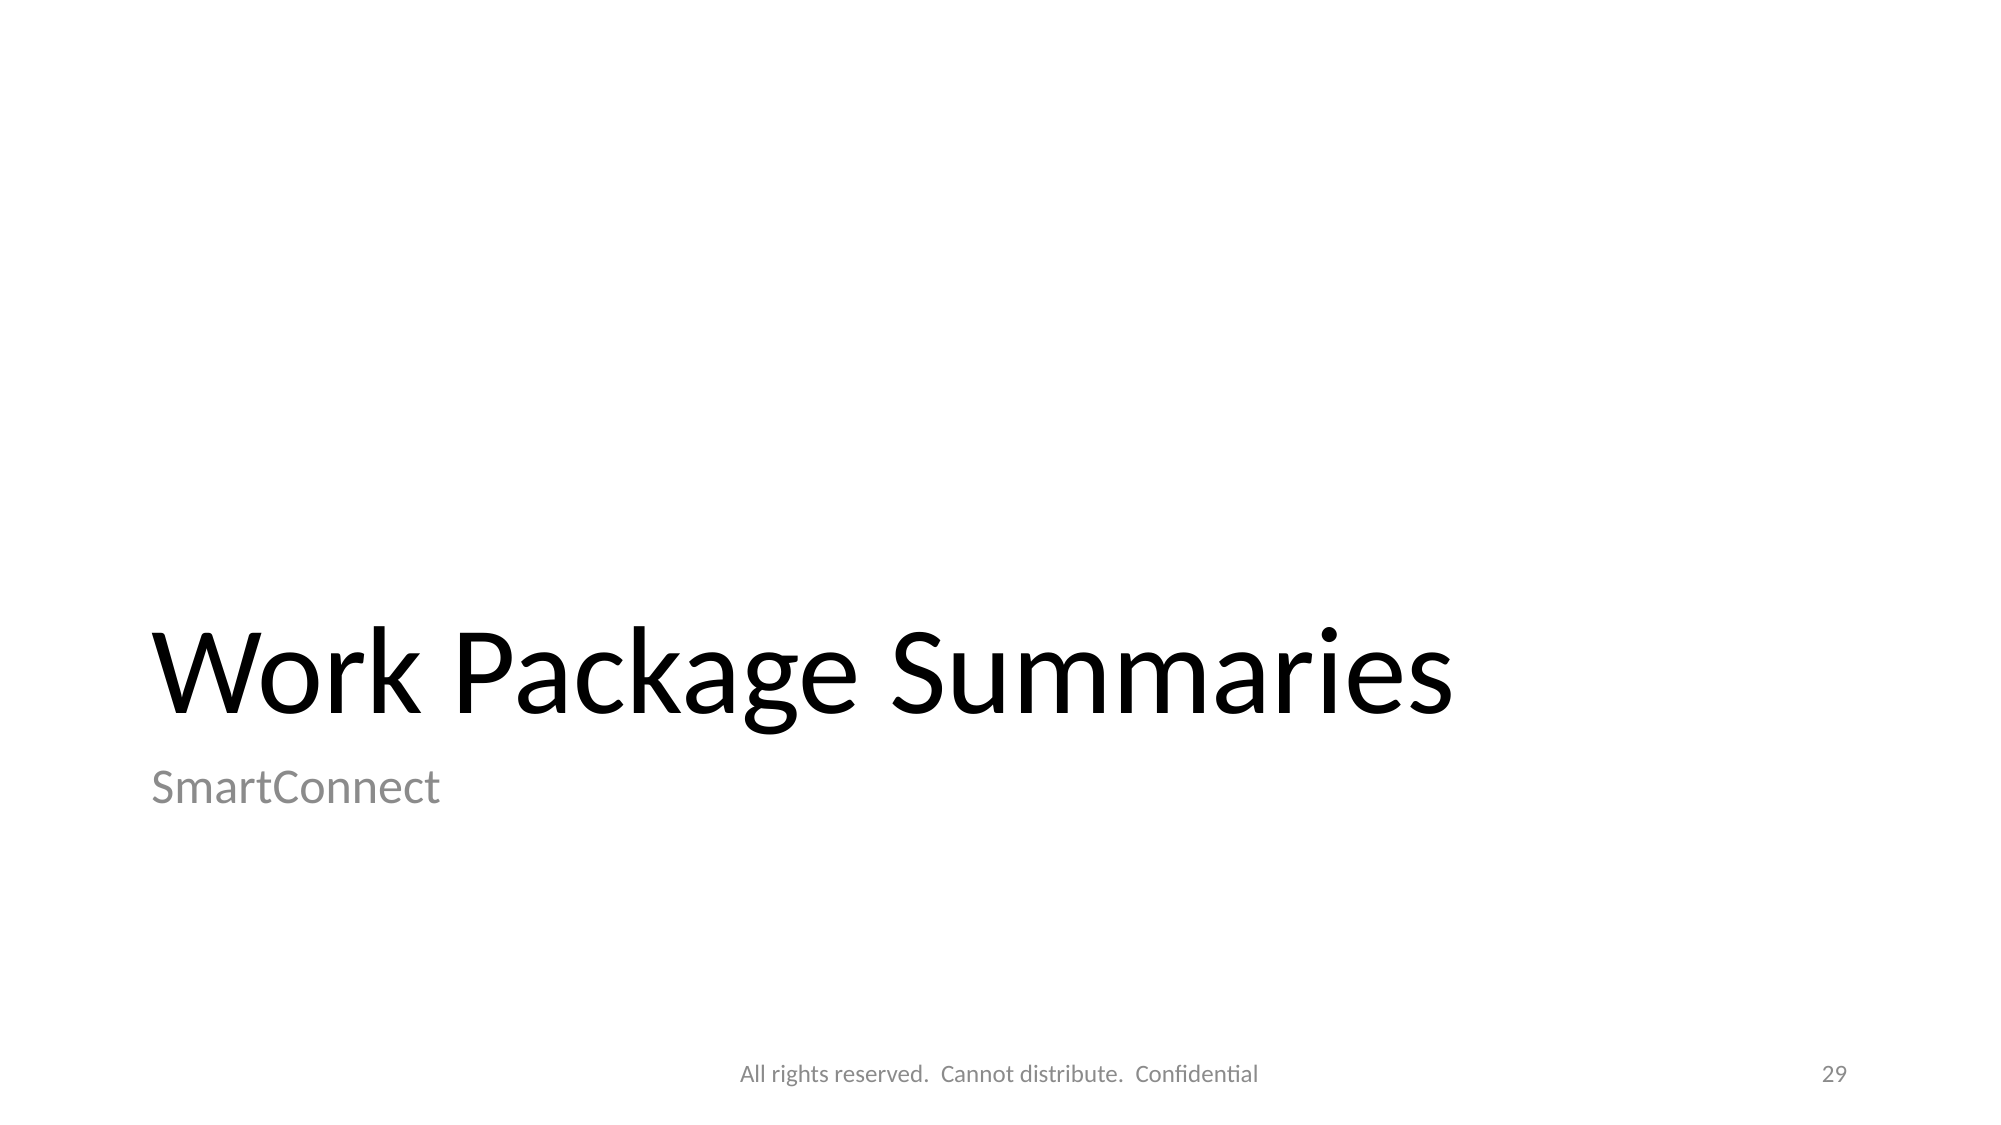

# Work Package Summaries
SmartConnect
All rights reserved.  Cannot distribute.  Confidential
29